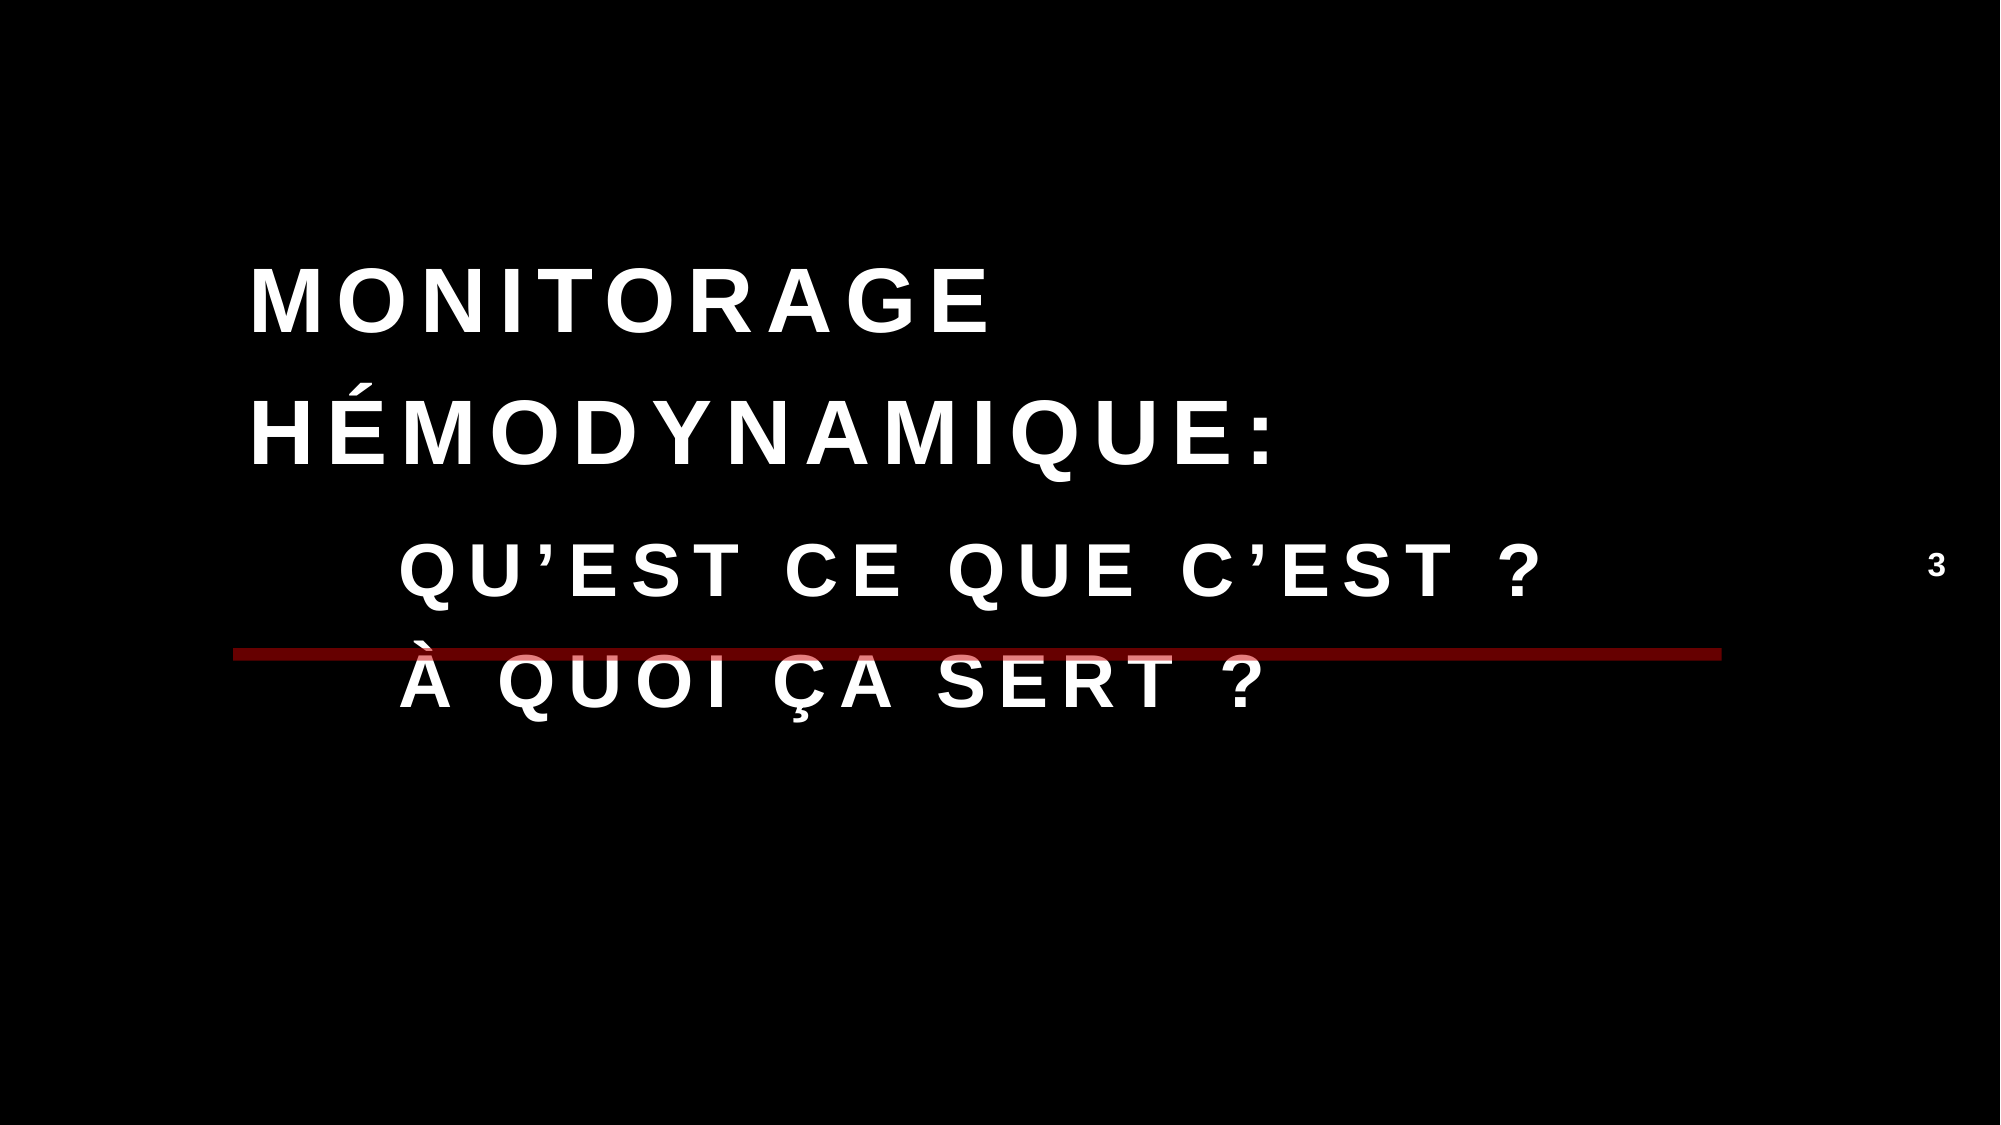

# Monitorage Hémodynamique: Qu’est ce que C’est ? à quoi ça sert ?
3